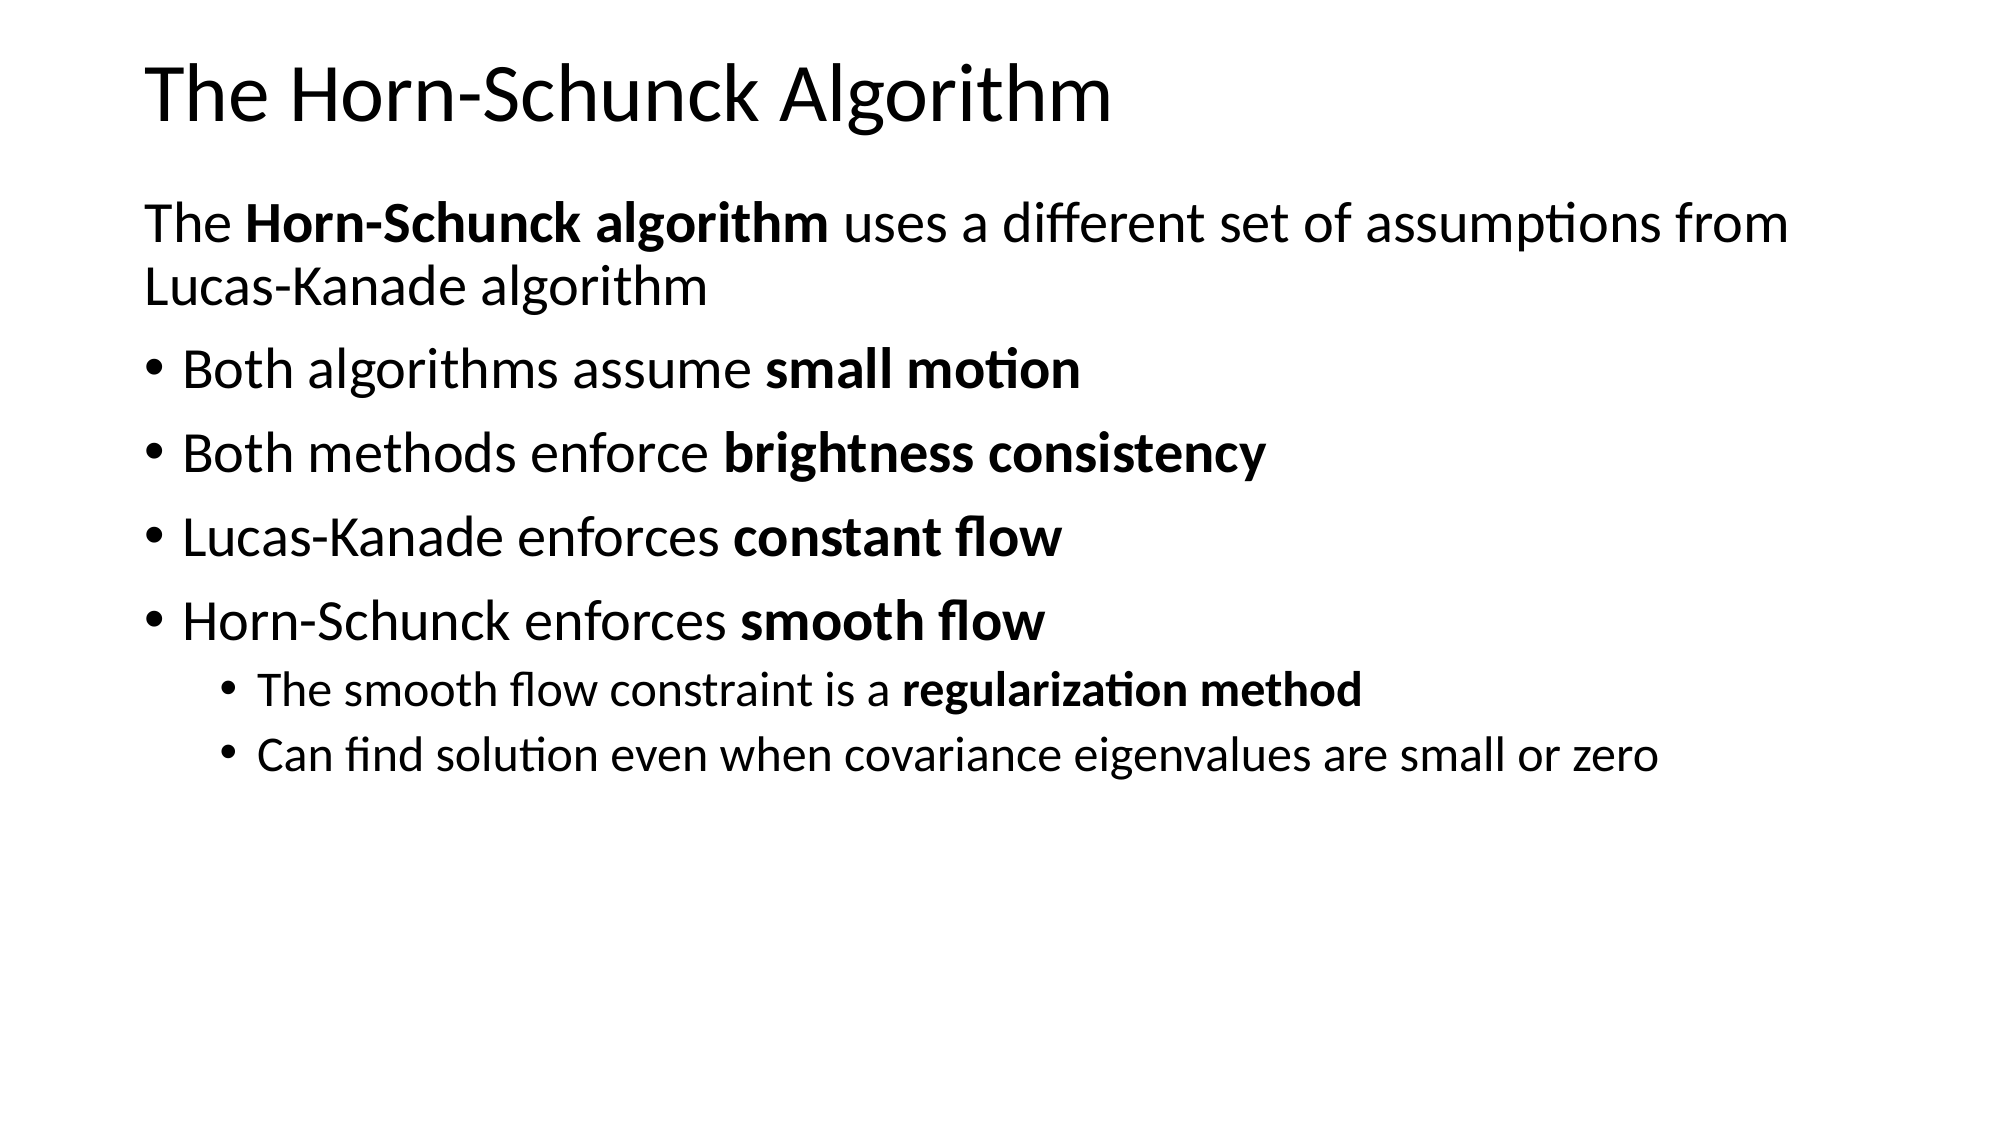

# The Horn-Schunck Algorithm
The Horn-Schunck algorithm uses a different set of assumptions from Lucas-Kanade algorithm
Both algorithms assume small motion
Both methods enforce brightness consistency
Lucas-Kanade enforces constant flow
Horn-Schunck enforces smooth flow
The smooth flow constraint is a regularization method
Can find solution even when covariance eigenvalues are small or zero